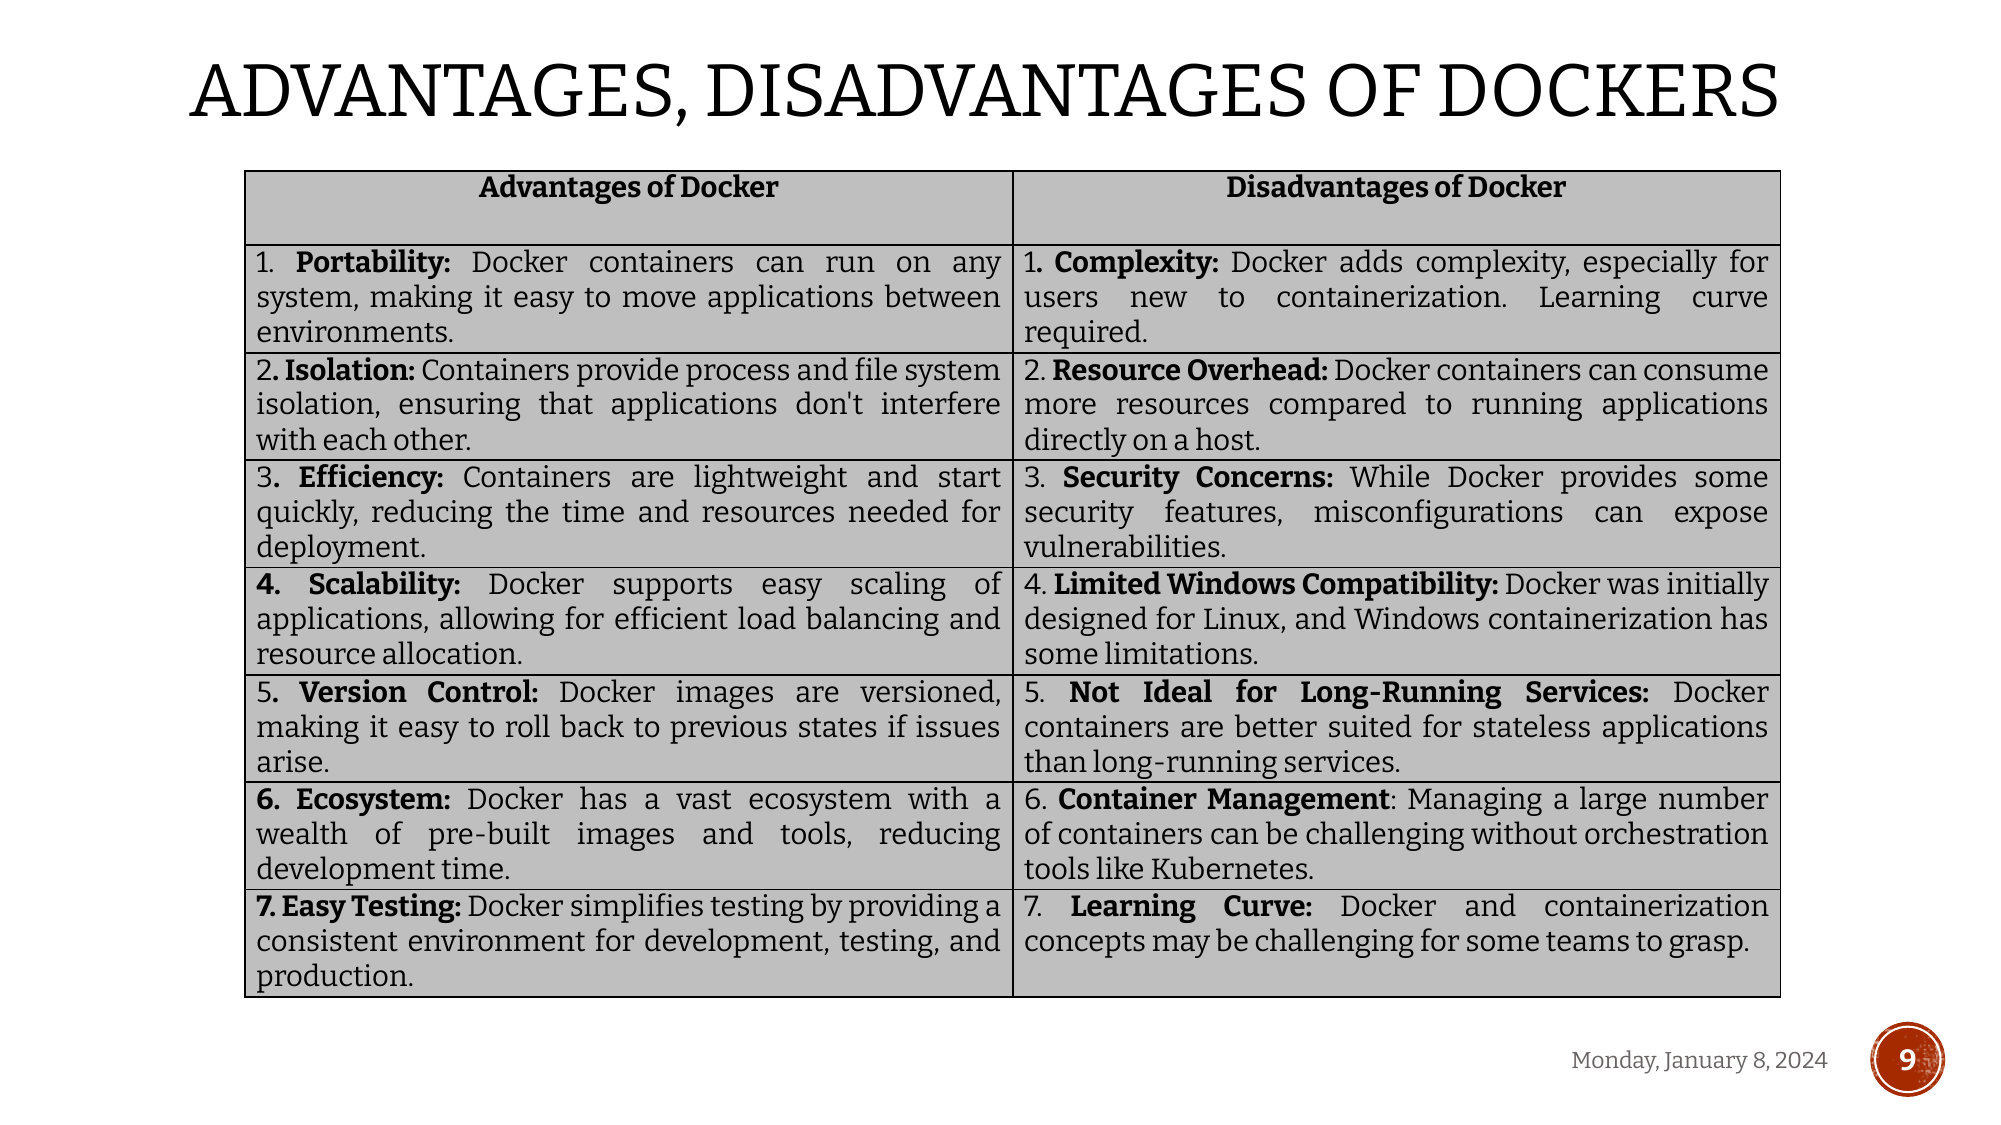

# Advantages, Disadvantages of Dockers
| Advantages of Docker | Disadvantages of Docker |
| --- | --- |
| 1. Portability: Docker containers can run on any system, making it easy to move applications between environments. | 1. Complexity: Docker adds complexity, especially for users new to containerization. Learning curve required. |
| 2. Isolation: Containers provide process and file system isolation, ensuring that applications don't interfere with each other. | 2. Resource Overhead: Docker containers can consume more resources compared to running applications directly on a host. |
| 3. Efficiency: Containers are lightweight and start quickly, reducing the time and resources needed for deployment. | 3. Security Concerns: While Docker provides some security features, misconfigurations can expose vulnerabilities. |
| 4. Scalability: Docker supports easy scaling of applications, allowing for efficient load balancing and resource allocation. | 4. Limited Windows Compatibility: Docker was initially designed for Linux, and Windows containerization has some limitations. |
| 5. Version Control: Docker images are versioned, making it easy to roll back to previous states if issues arise. | 5. Not Ideal for Long-Running Services: Docker containers are better suited for stateless applications than long-running services. |
| 6. Ecosystem: Docker has a vast ecosystem with a wealth of pre-built images and tools, reducing development time. | 6. Container Management: Managing a large number of containers can be challenging without orchestration tools like Kubernetes. |
| 7. Easy Testing: Docker simplifies testing by providing a consistent environment for development, testing, and production. | 7. Learning Curve: Docker and containerization concepts may be challenging for some teams to grasp. |
Monday, January 8, 2024
9